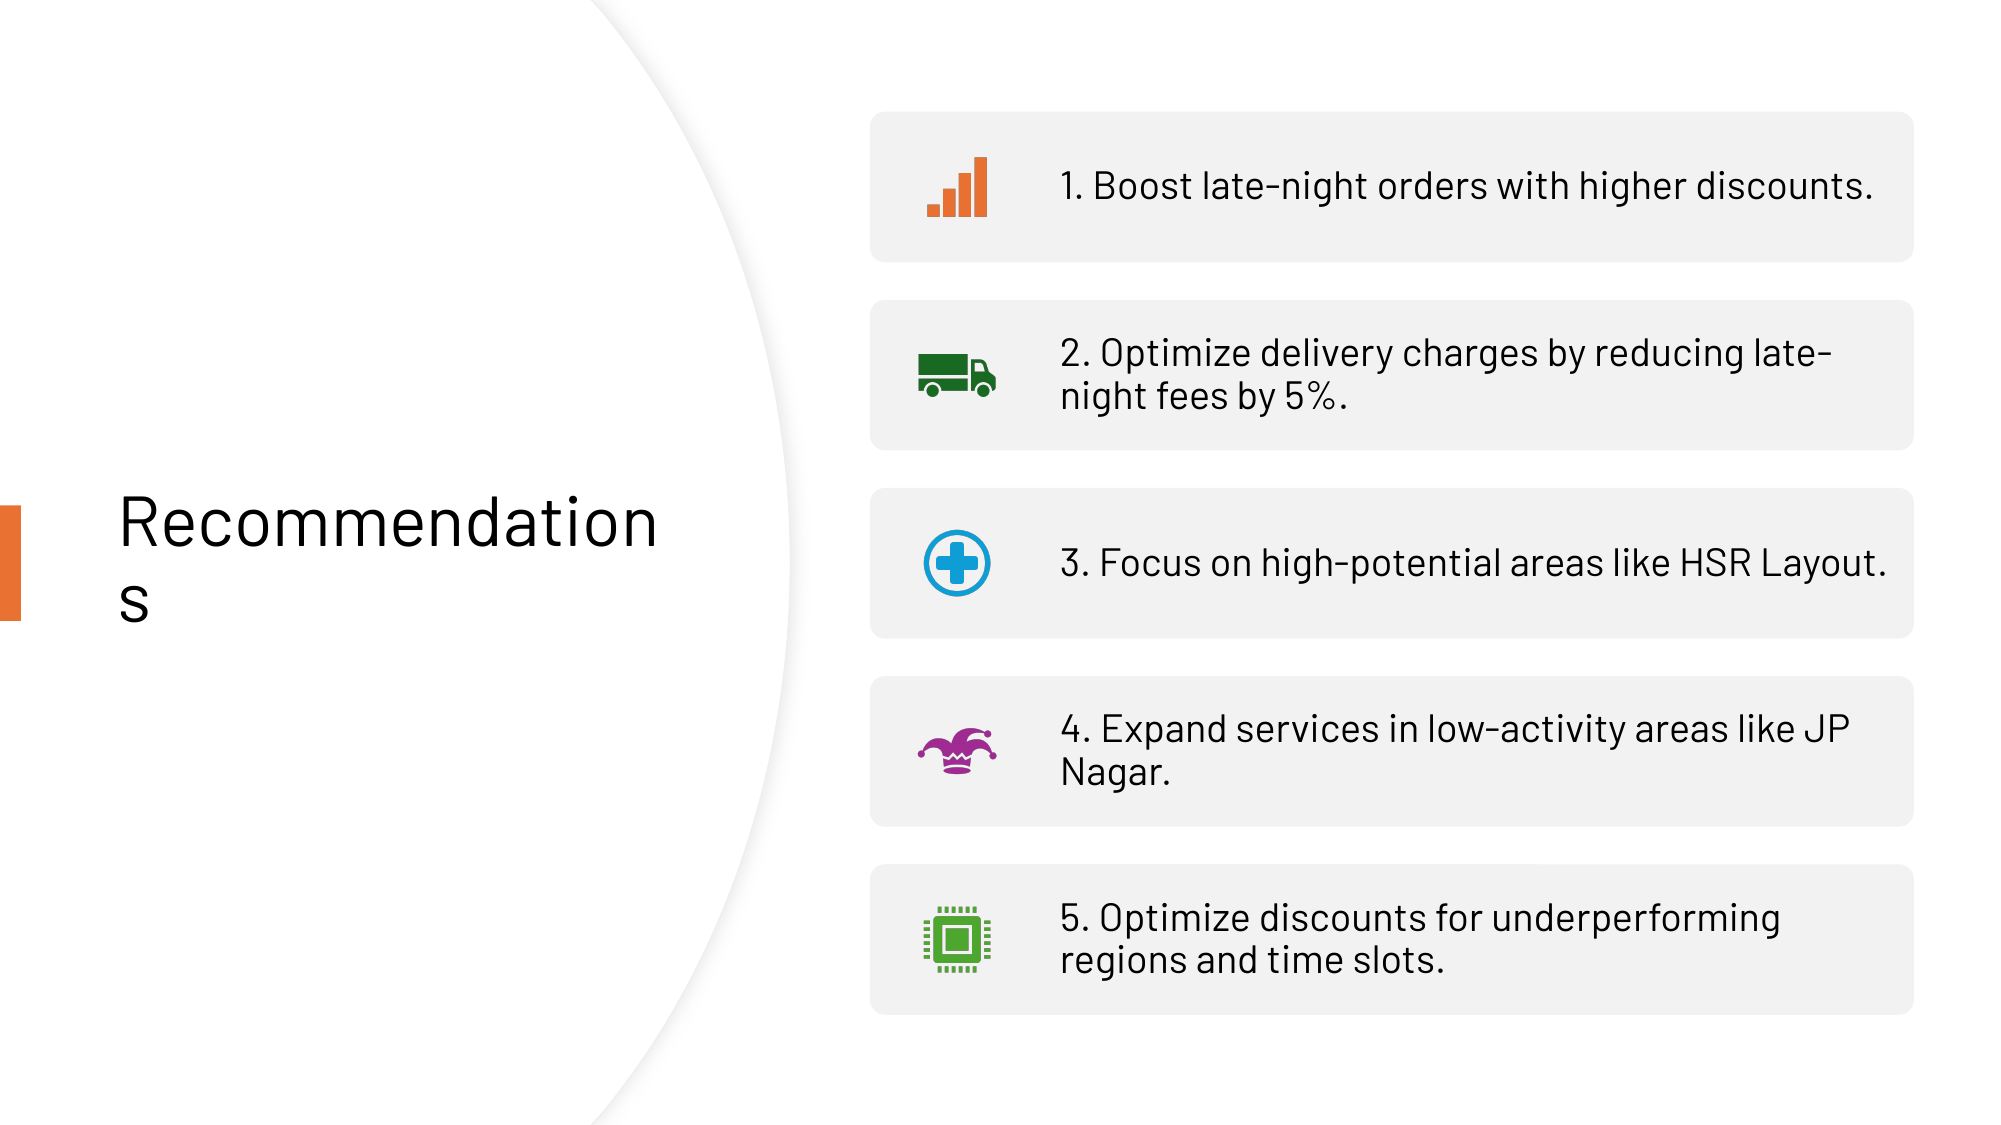

1. Boost late-night orders with higher discounts.
2. Optimize delivery charges by reducing late-night fees by 5%.
3. Focus on high-potential areas like HSR Layout.
4. Expand services in low-activity areas like JP Nagar.
5. Optimize discounts for underperforming regions and time slots.
# Recommendations